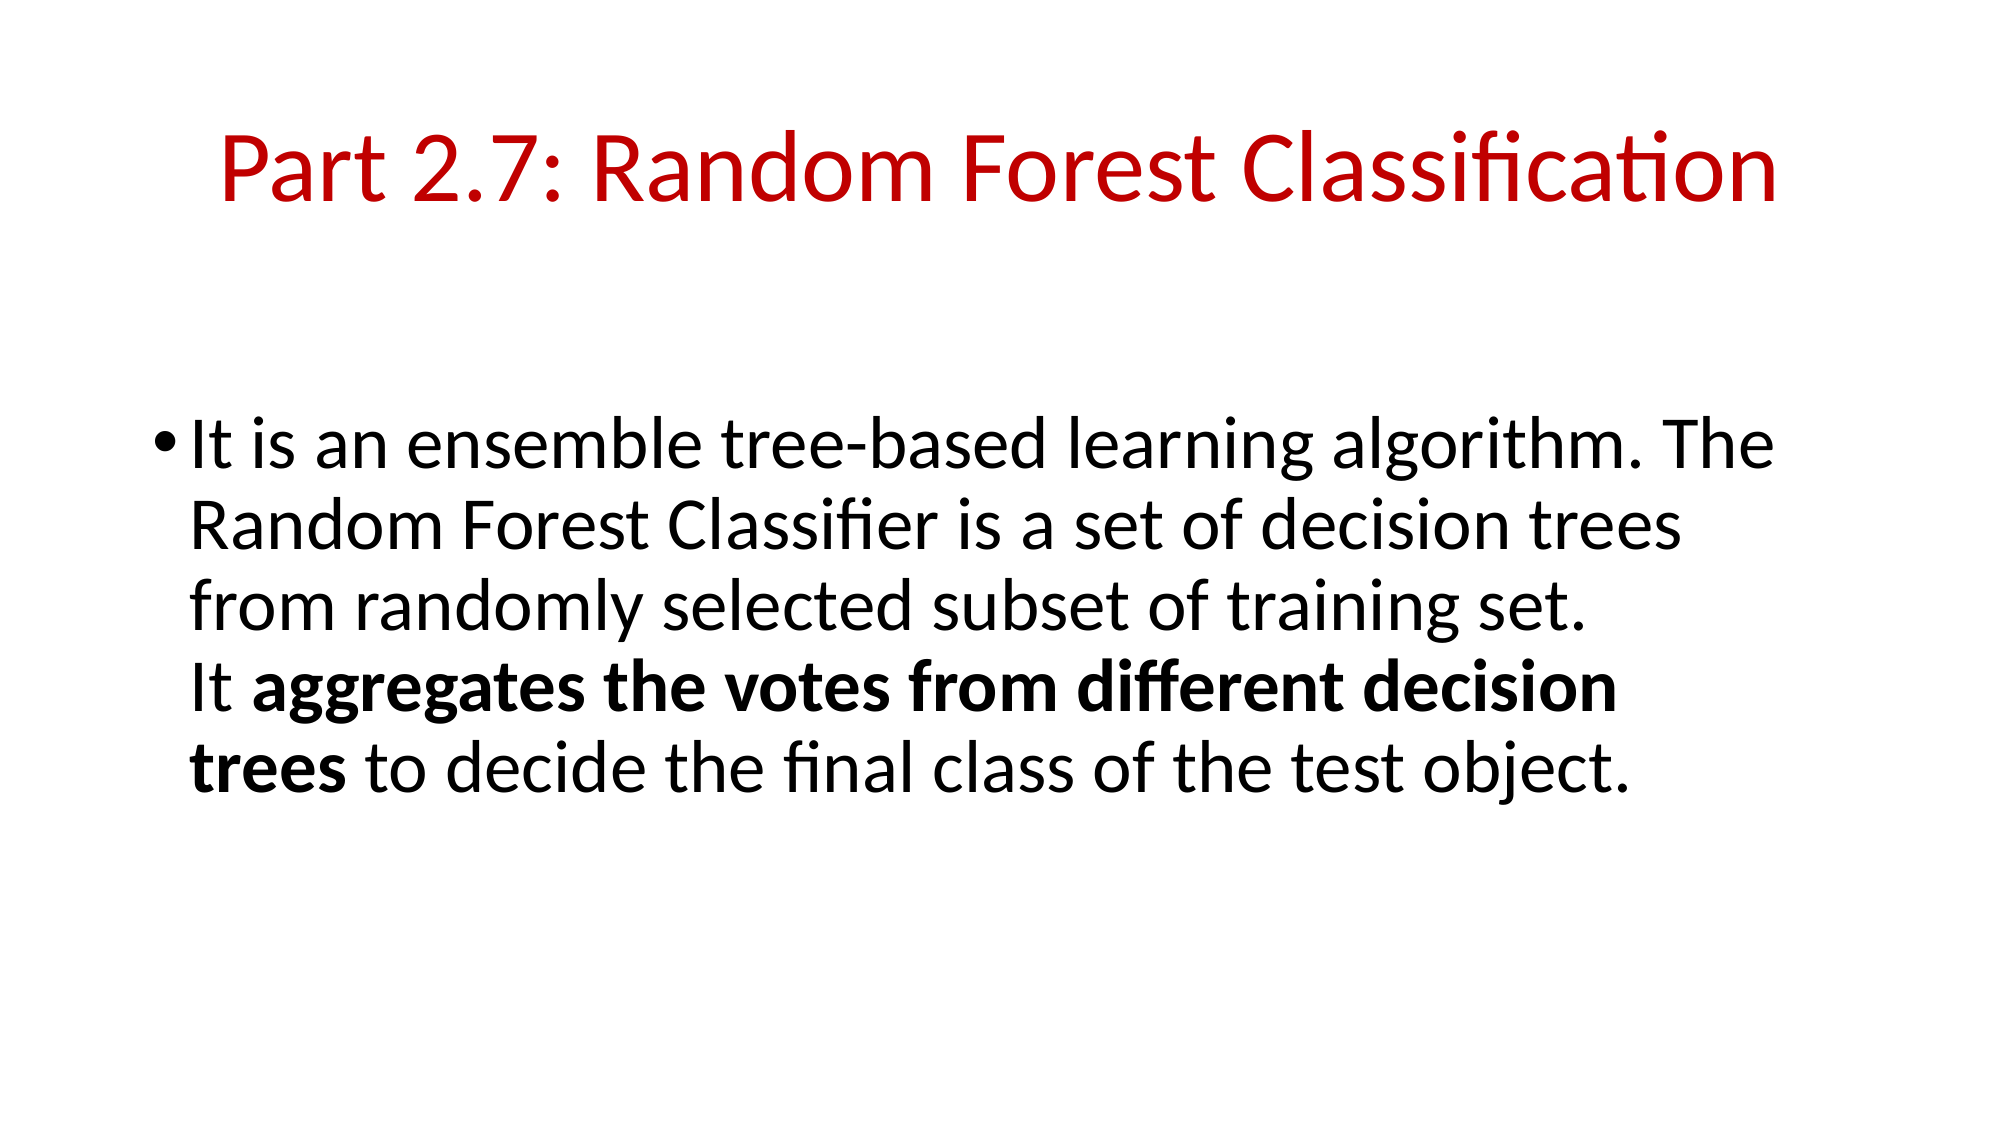

# Part 2.7: Random Forest Classification
It is an ensemble tree-based learning algorithm. The Random Forest Classifier is a set of decision trees from randomly selected subset of training set. It aggregates the votes from different decision trees to decide the final class of the test object.